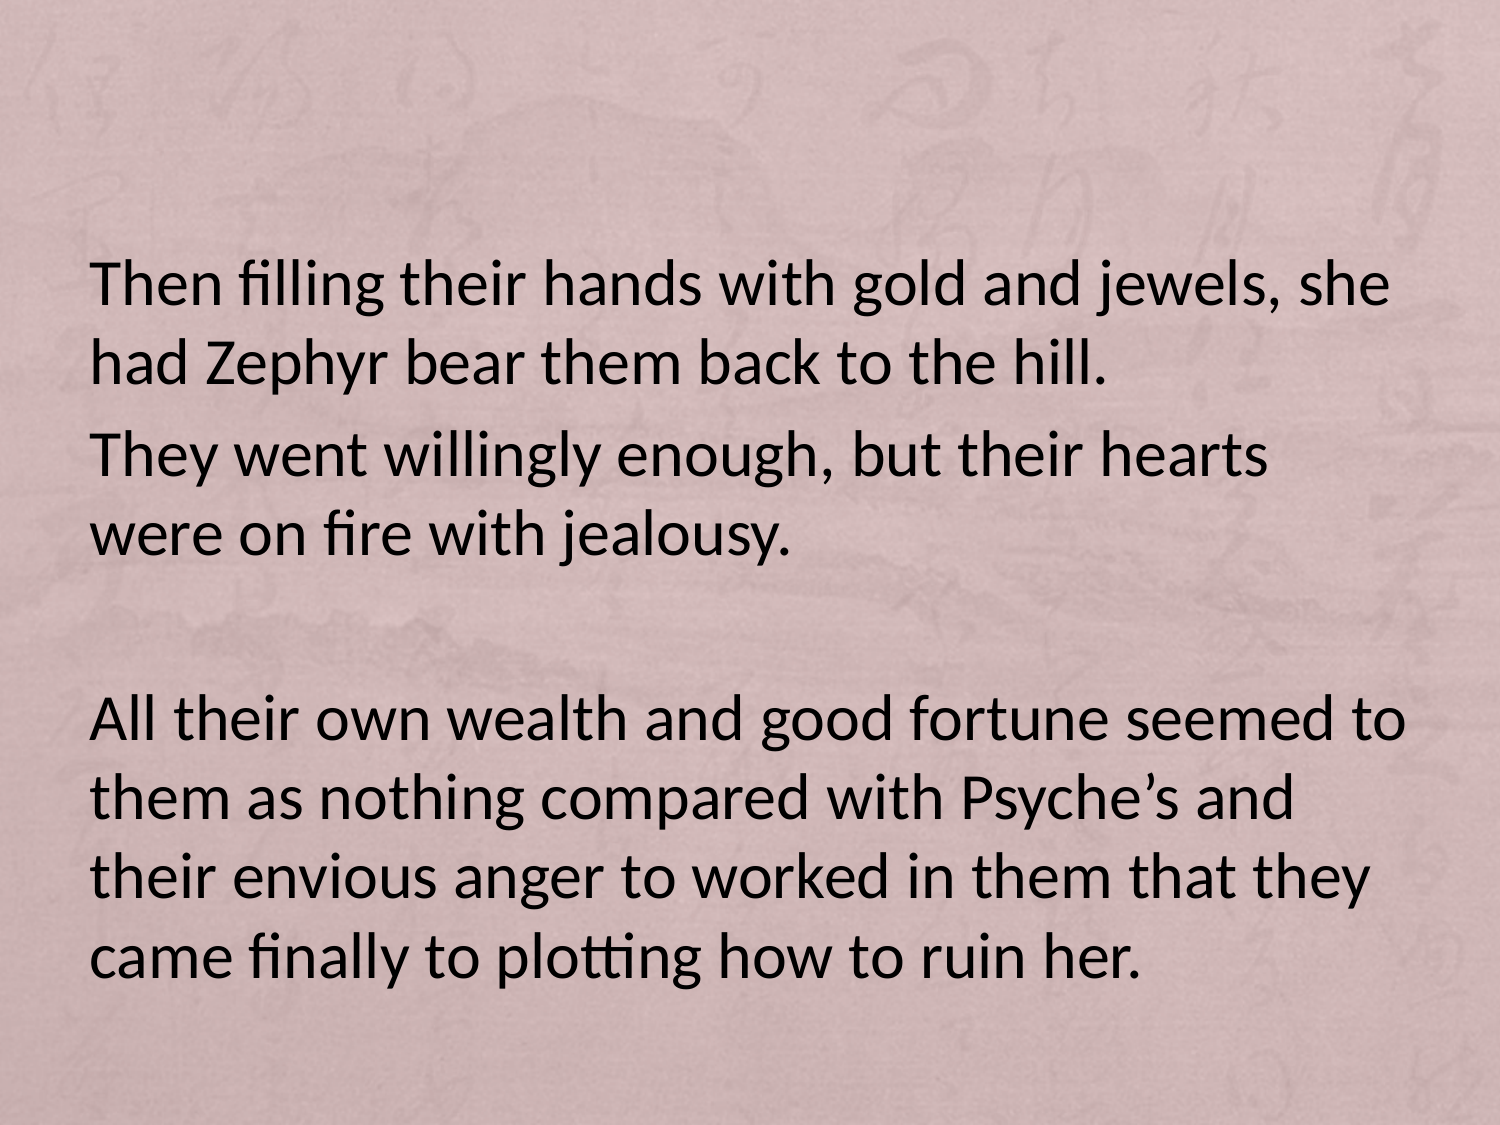

Then filling their hands with gold and jewels, she had Zephyr bear them back to the hill.
They went willingly enough, but their hearts were on fire with jealousy.

All their own wealth and good fortune seemed to them as nothing compared with Psyche’s and their envious anger to worked in them that they came finally to plotting how to ruin her.